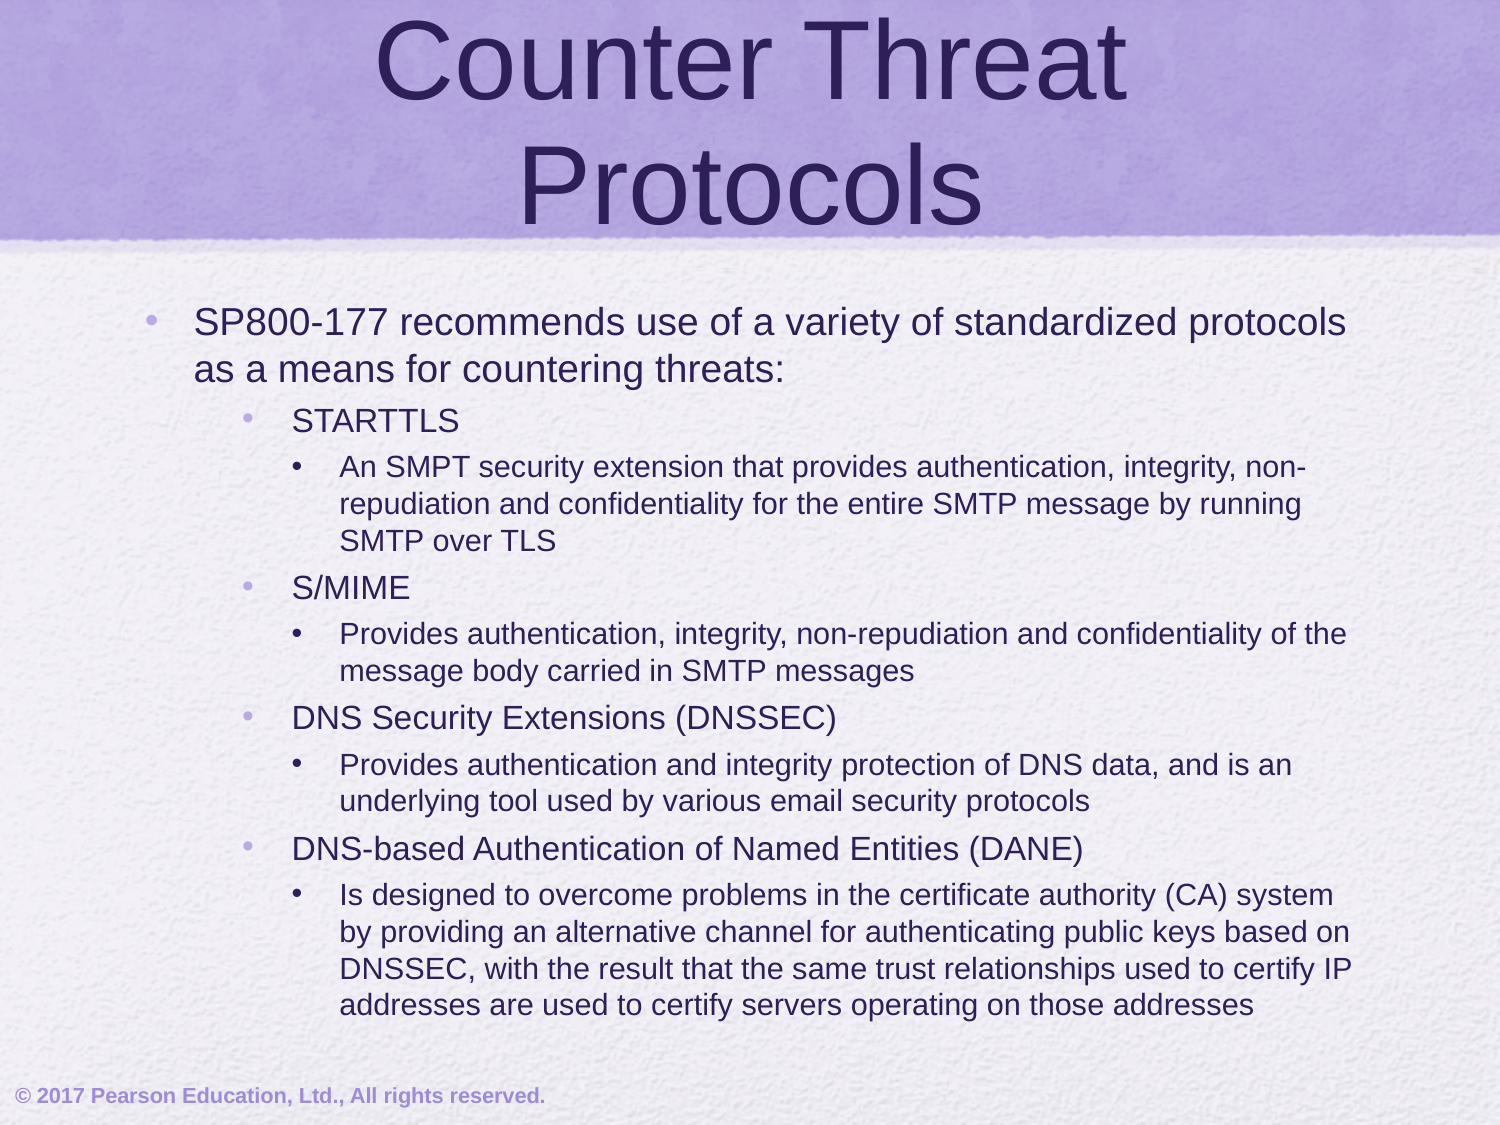

# Counter Threat Protocols
SP800-177 recommends use of a variety of standardized protocols as a means for countering threats:
STARTTLS
An SMPT security extension that provides authentication, integrity, non-repudiation and confidentiality for the entire SMTP message by running SMTP over TLS
S/MIME
Provides authentication, integrity, non-repudiation and confidentiality of the message body carried in SMTP messages
DNS Security Extensions (DNSSEC)
Provides authentication and integrity protection of DNS data, and is an underlying tool used by various email security protocols
DNS-based Authentication of Named Entities (DANE)
Is designed to overcome problems in the certificate authority (CA) system by providing an alternative channel for authenticating public keys based on DNSSEC, with the result that the same trust relationships used to certify IP addresses are used to certify servers operating on those addresses
© 2017 Pearson Education, Ltd., All rights reserved.